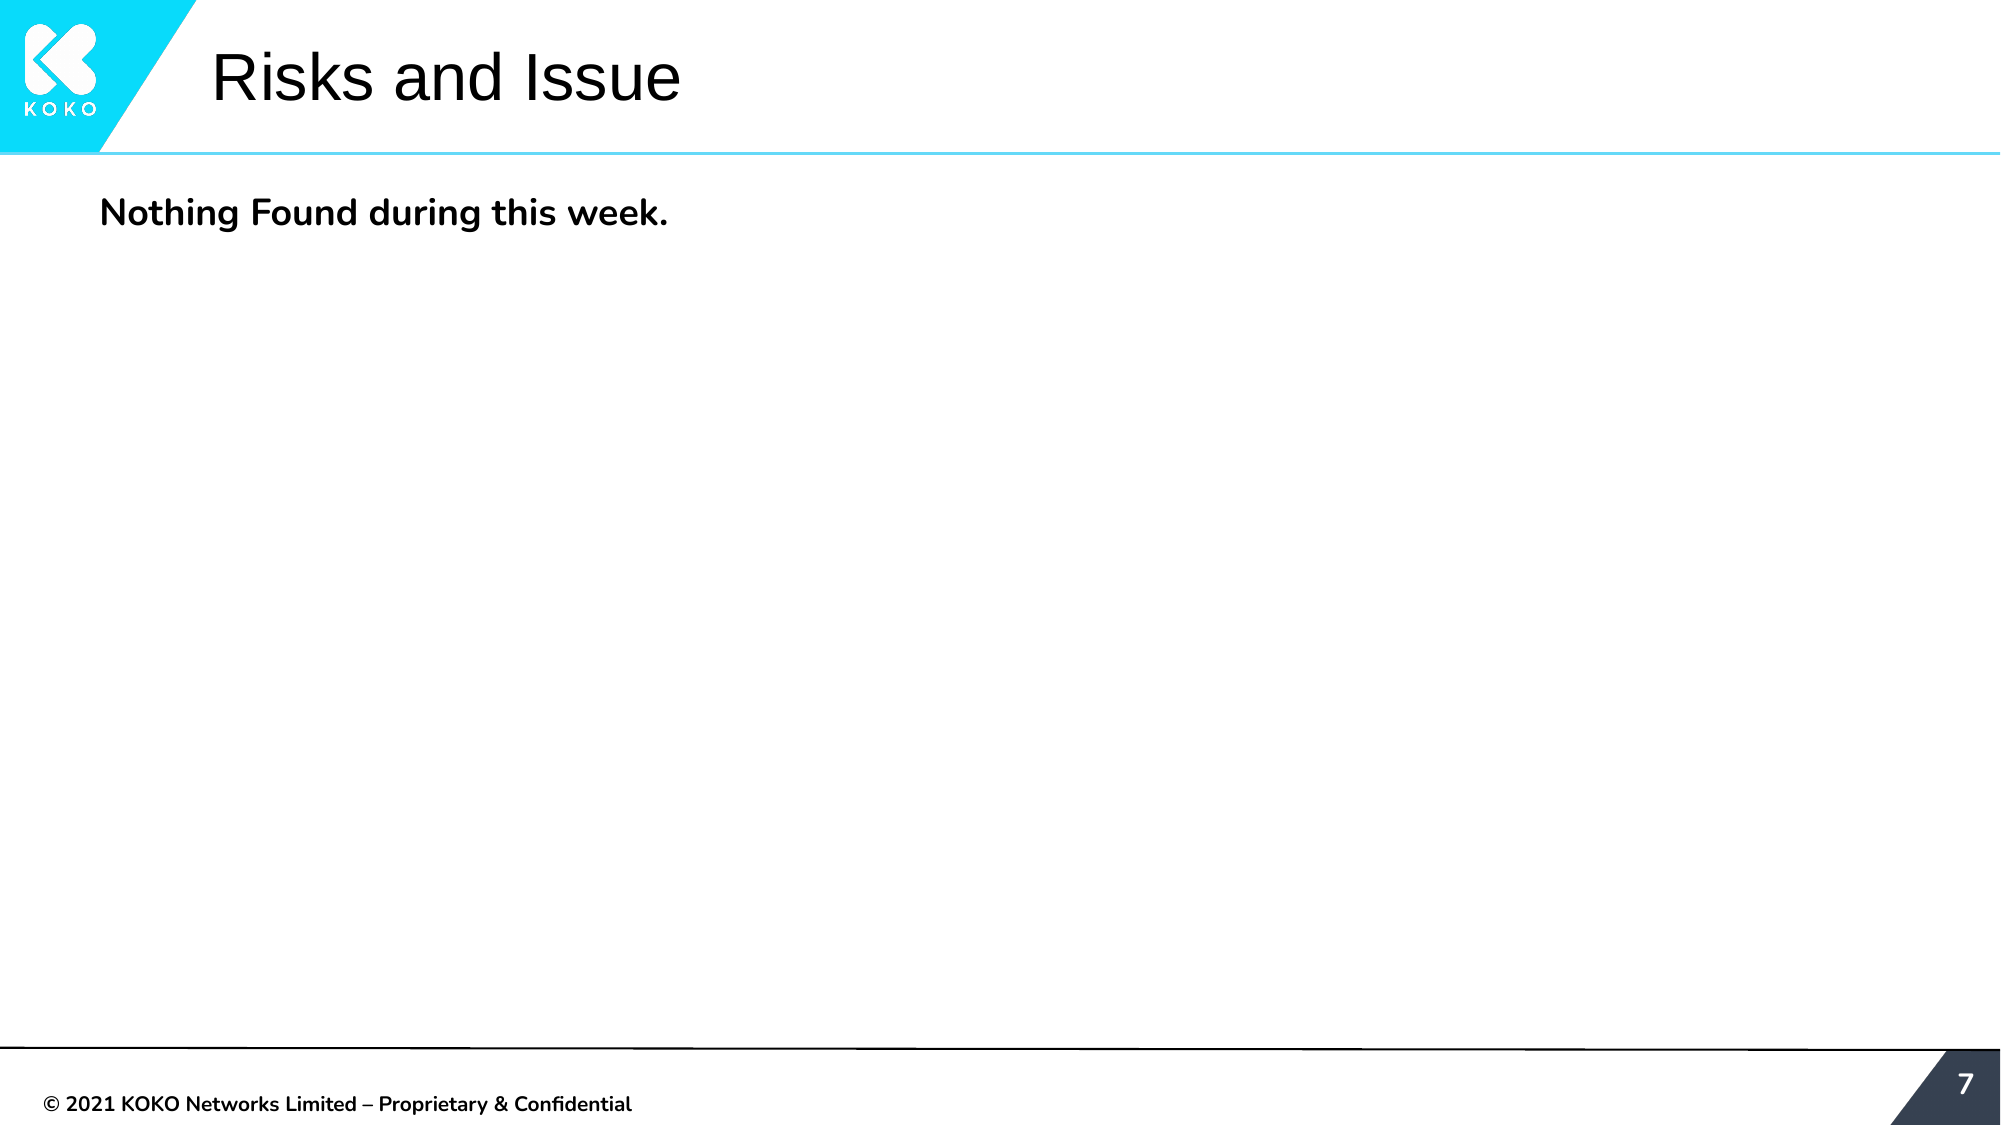

# Risks and Issue
Nothing Found during this week.
7